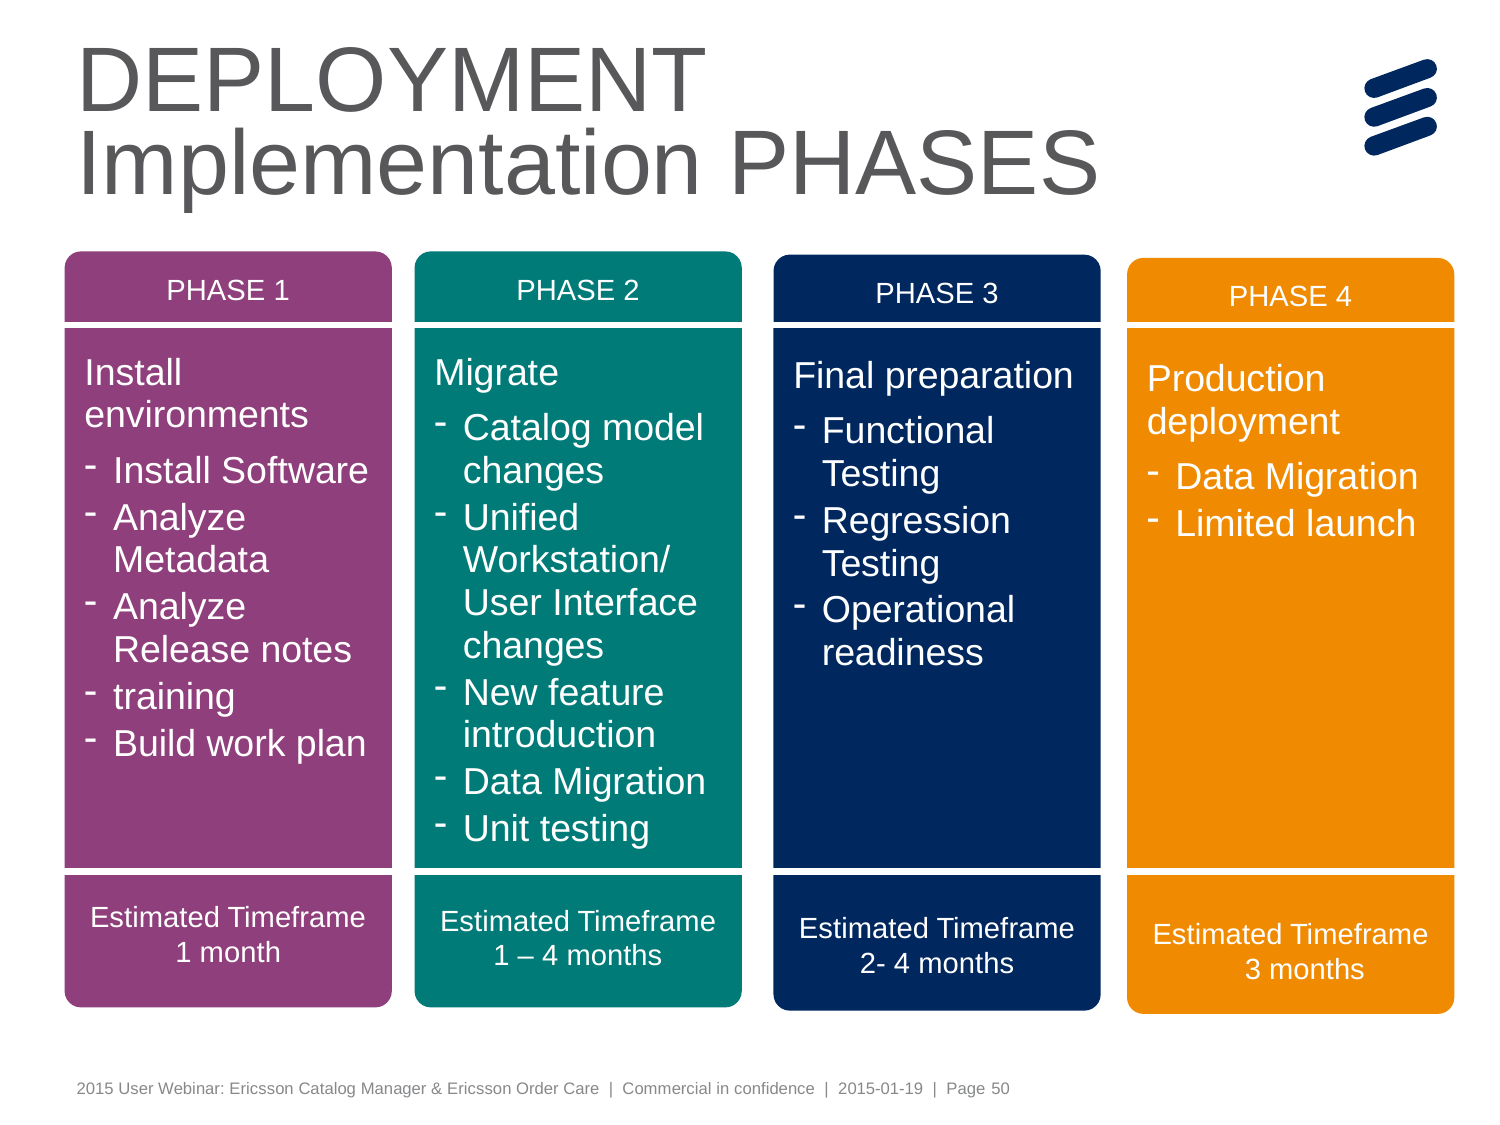

# DEPLOYMENT Implementation PHASES
PHASE 1

Install environments
Install Software
Analyze Metadata
Analyze Release notes
training
Build work plan

Estimated Timeframe
1 month
PHASE 2

Migrate
Catalog model changes
Unified Workstation/ User Interface changes
New feature introduction
Data Migration
Unit testing

Estimated Timeframe
1 – 4 months
PHASE 3

Final preparation
Functional Testing
Regression Testing
Operational readiness

Estimated Timeframe
2- 4 months
PHASE 4

Production deployment
Data Migration
Limited launch

Estimated Timeframe
3 months